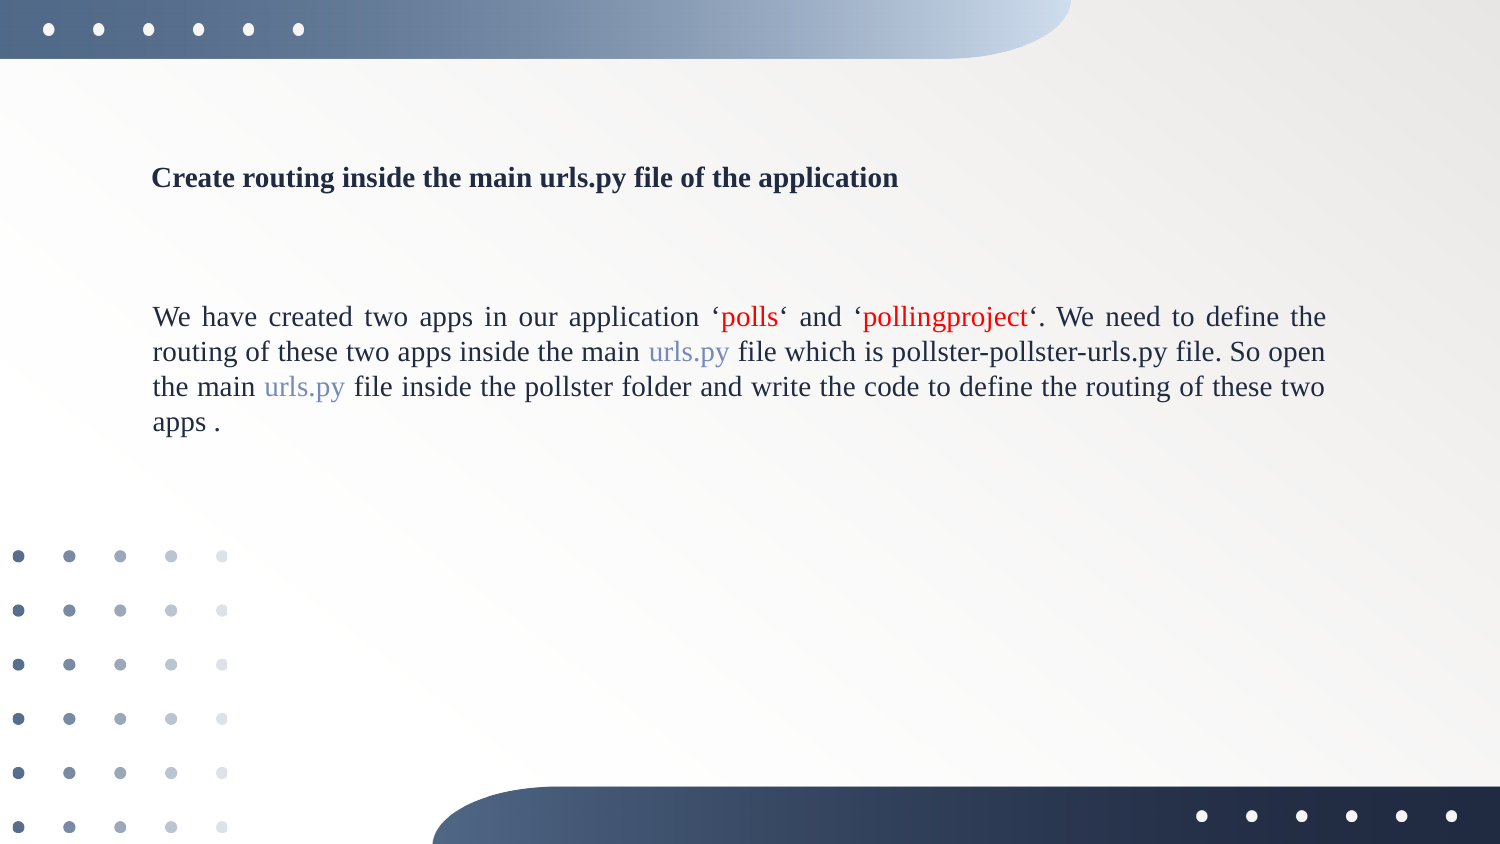

# Create routing inside the main urls.py file of the application
We have created two apps in our application ‘polls‘ and ‘pollingproject‘. We need to define the routing of these two apps inside the main urls.py file which is pollster-pollster-urls.py file. So open the main urls.py file inside the pollster folder and write the code to define the routing of these two apps .